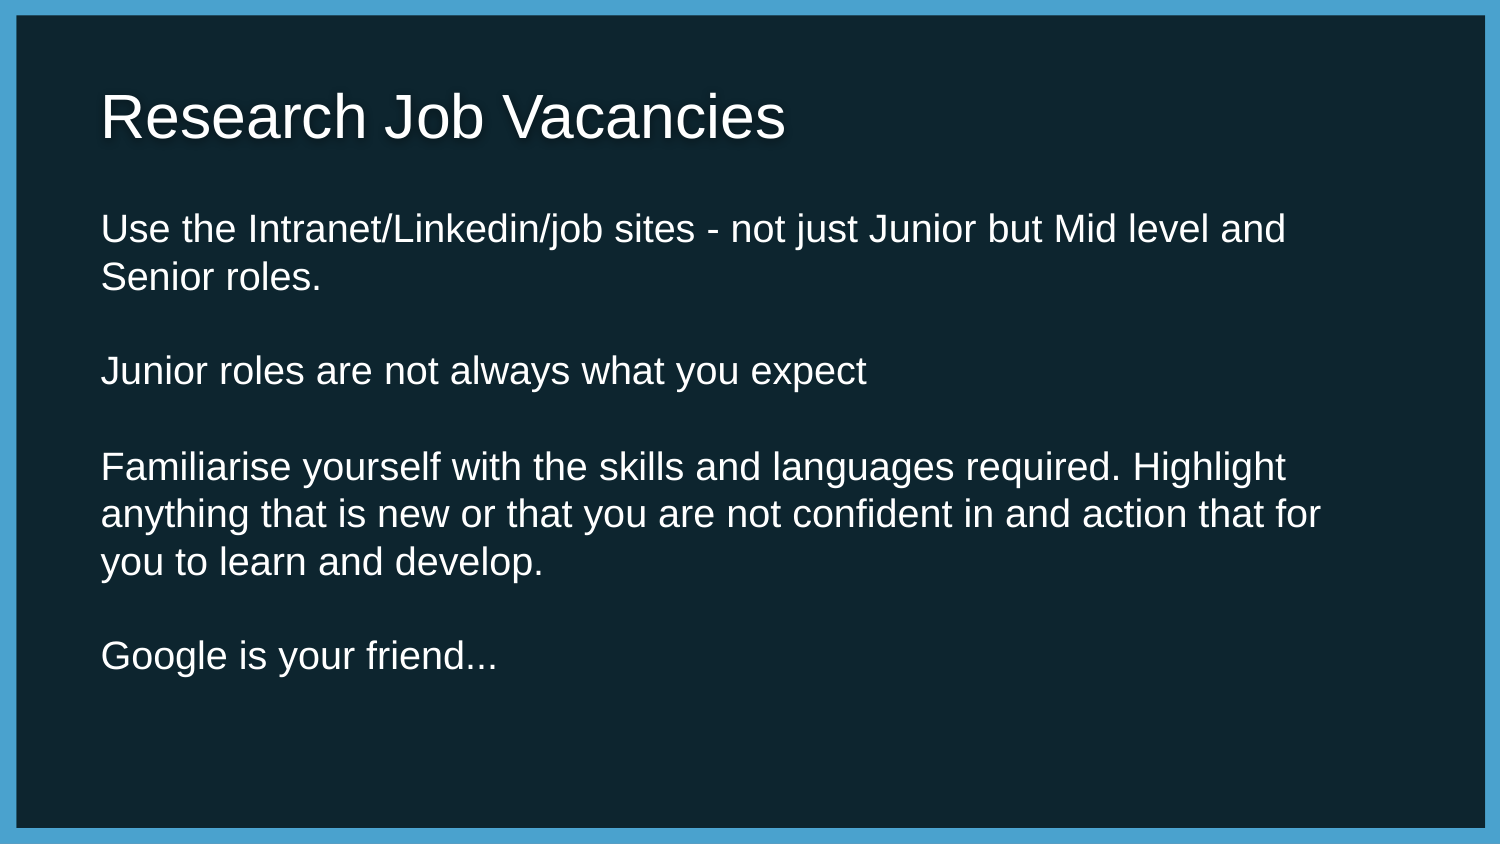

Research Job Vacancies
Use the Intranet/Linkedin/job sites - not just Junior but Mid level and Senior roles.
Junior roles are not always what you expect

Familiarise yourself with the skills and languages required. Highlight anything that is new or that you are not confident in and action that for you to learn and develop.
Google is your friend...